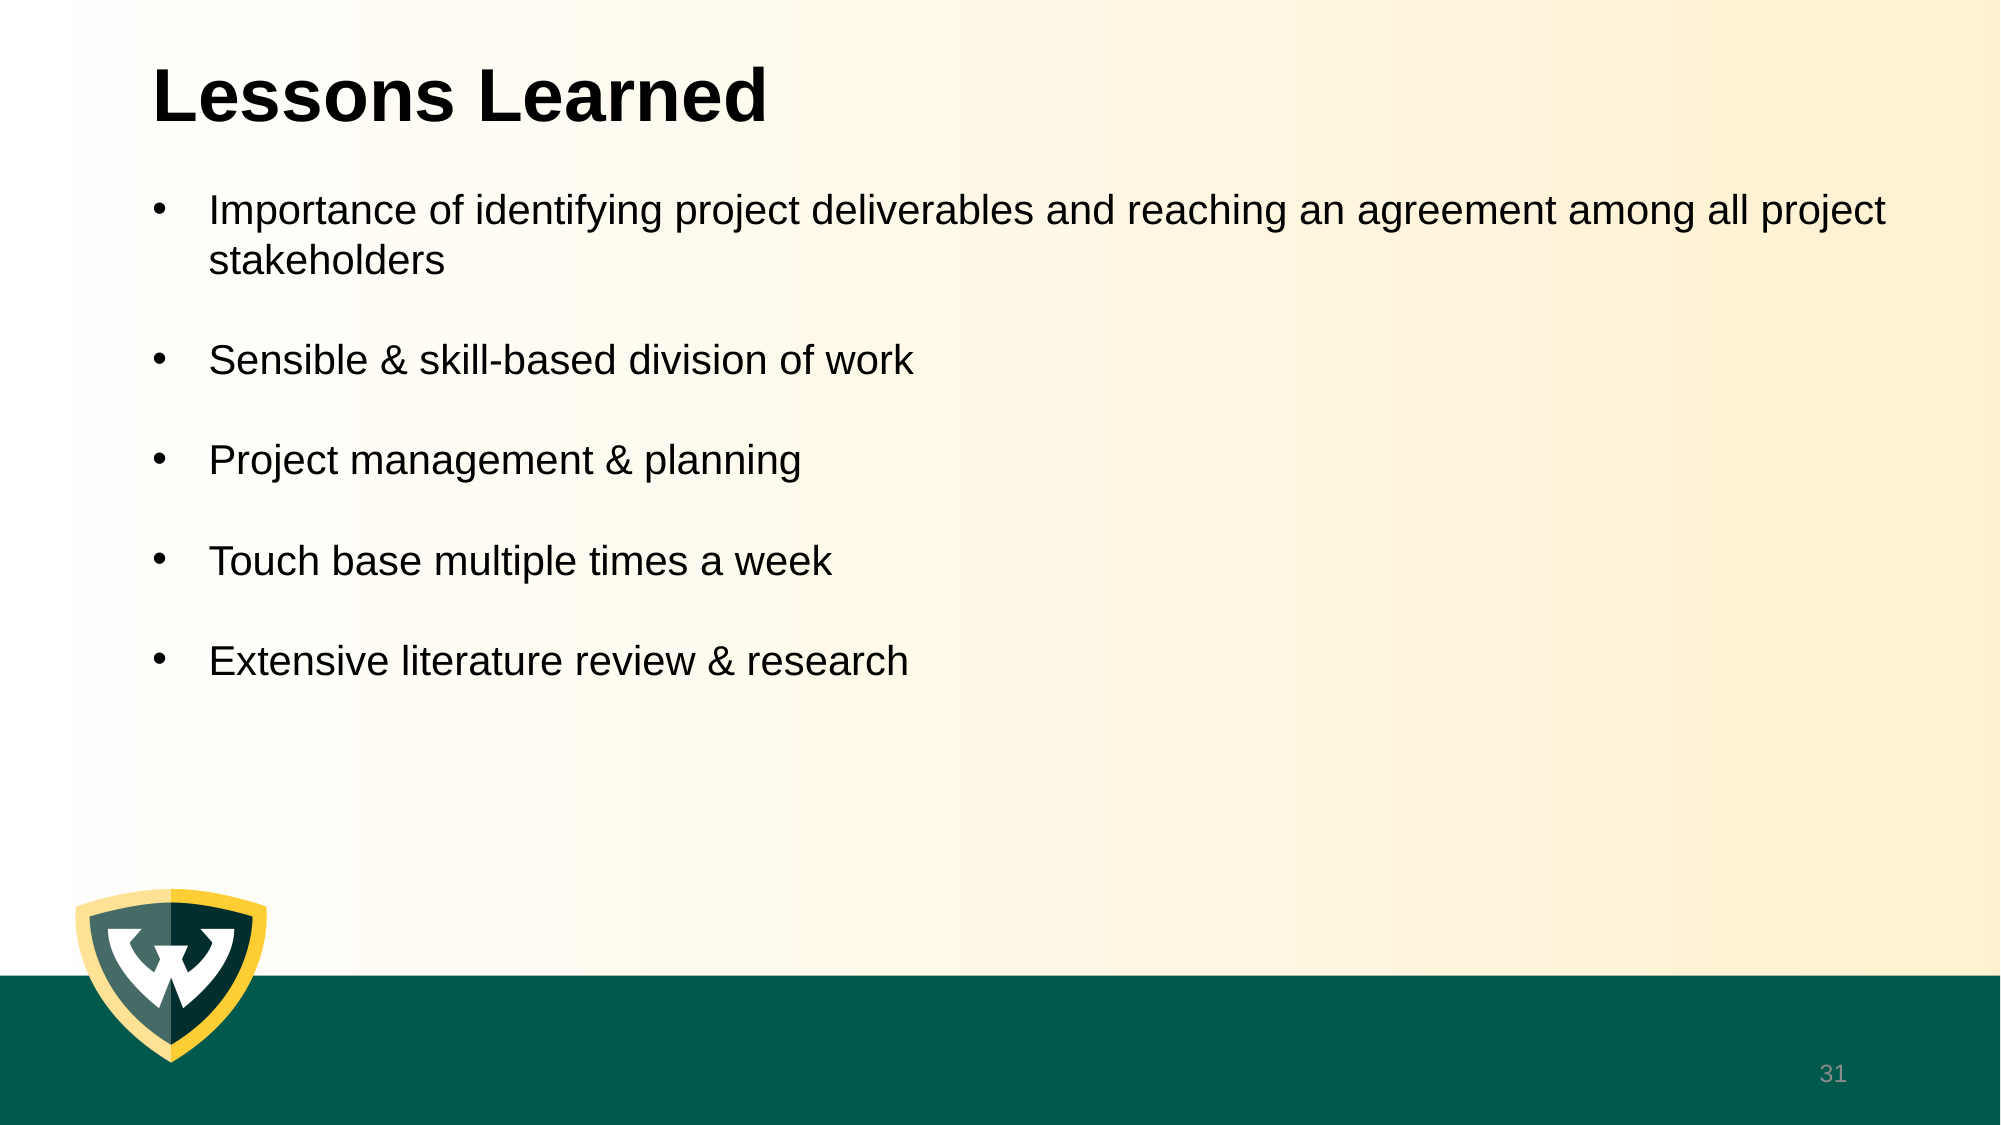

Lessons Learned
Importance of identifying project deliverables and reaching an agreement among all project stakeholders

Sensible & skill-based division of work

Project management & planning

Touch base multiple times a week

Extensive literature review & research
31